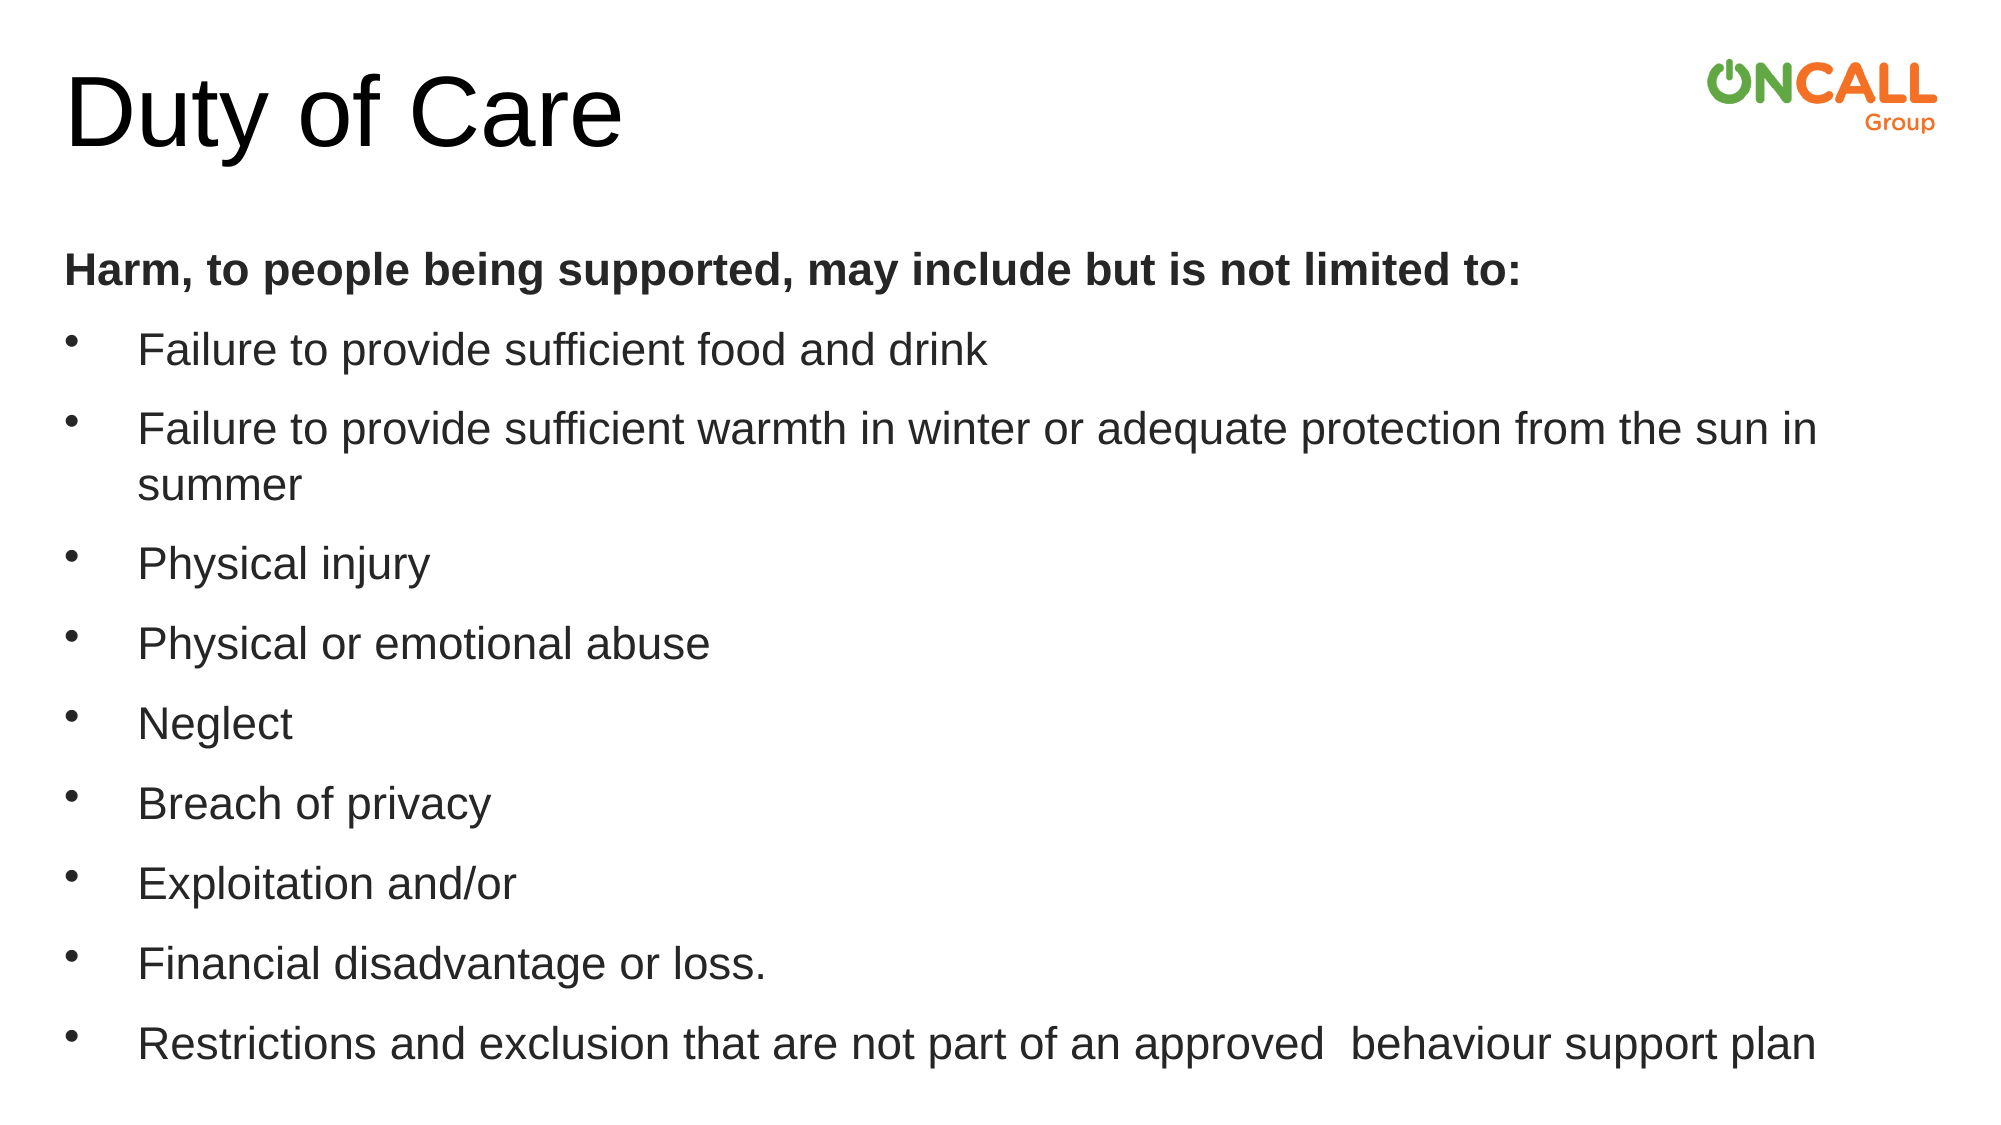

# Duty of Care
Harm, to people being supported, may include but is not limited to:
Failure to provide sufficient food and drink
Failure to provide sufficient warmth in winter or adequate protection from the sun in summer
Physical injury
Physical or emotional abuse
Neglect
Breach of privacy
Exploitation and/or
Financial disadvantage or loss.
Restrictions and exclusion that are not part of an approved  behaviour support plan